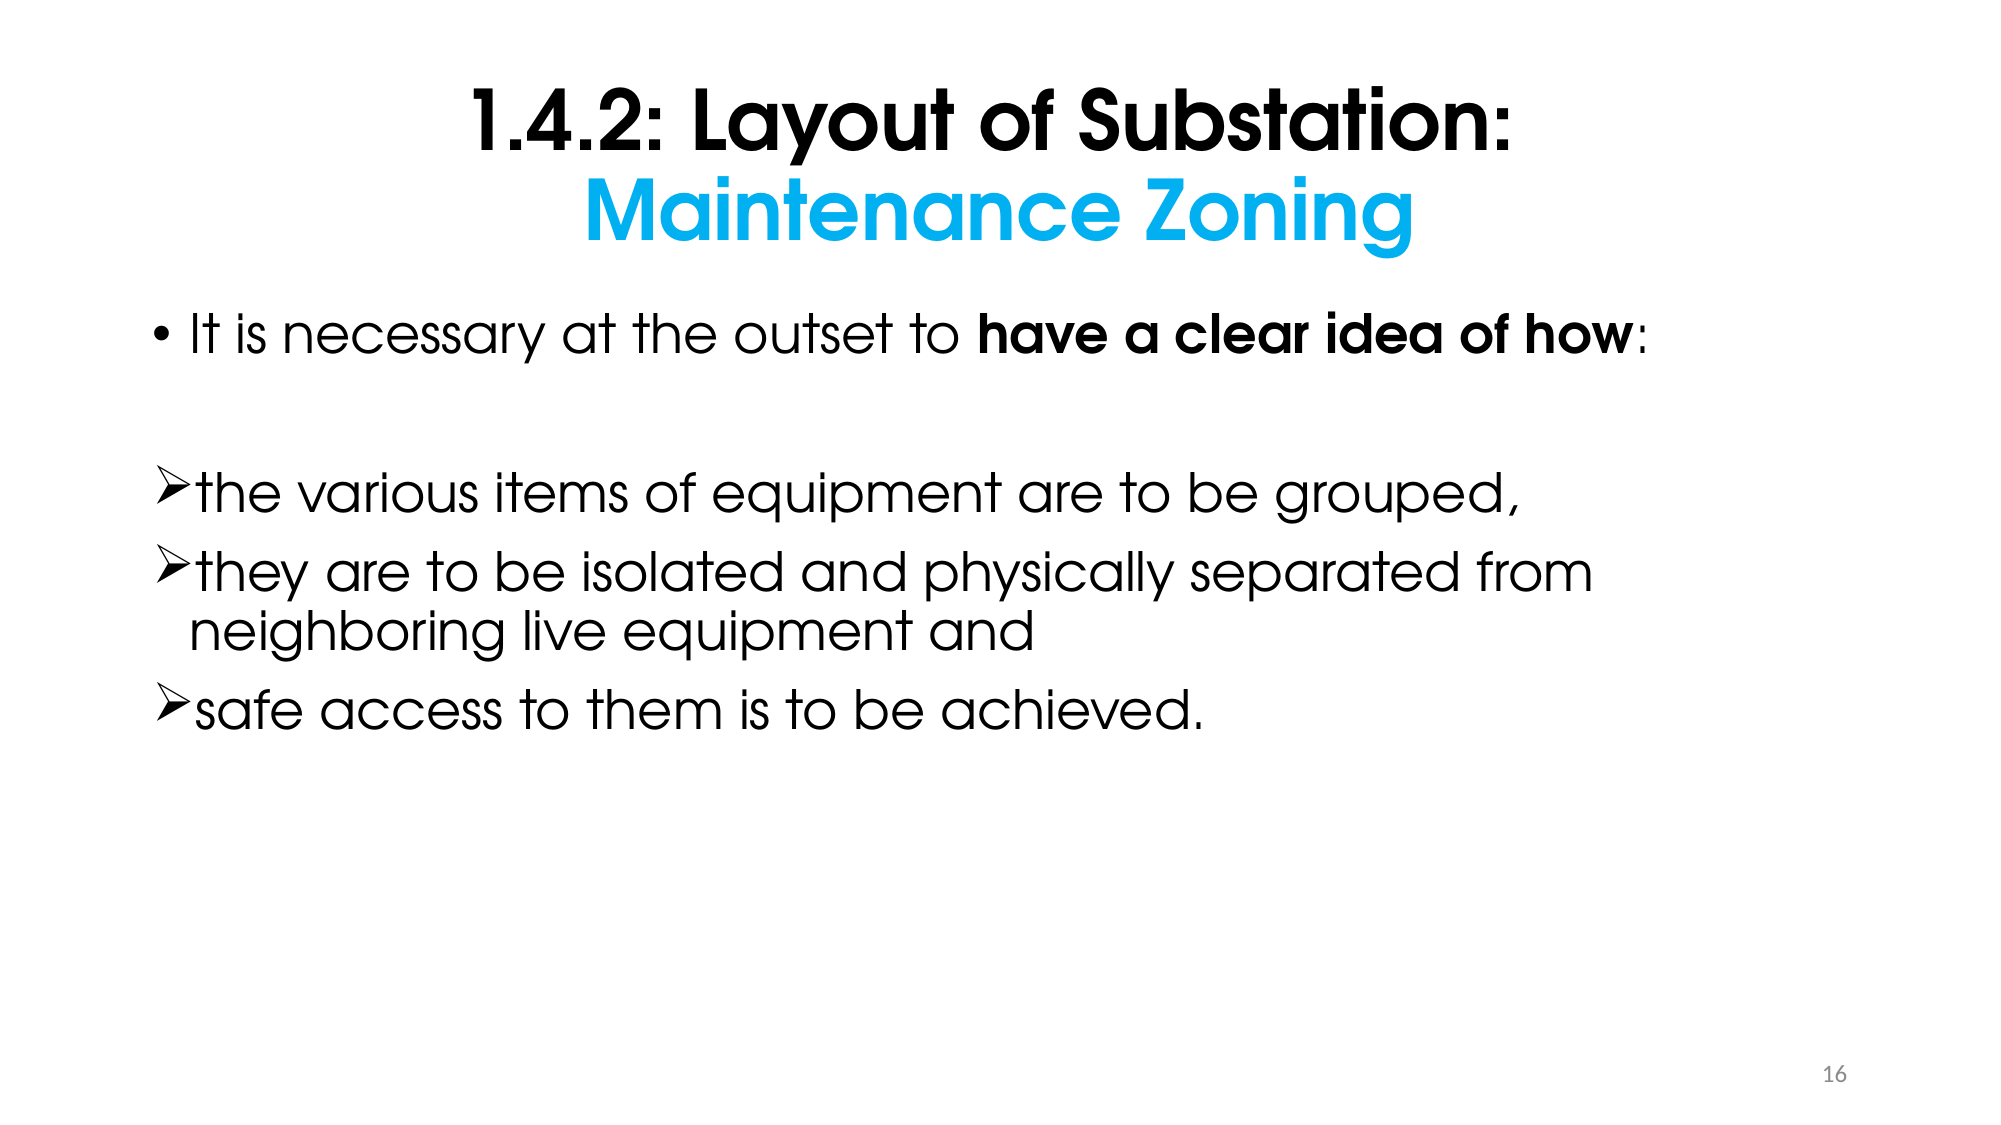

# 1.4.2: Layout of Substation: Maintenance Zoning
It is necessary at the outset to have a clear idea of how:

the various items of equipment are to be grouped,
they are to be isolated and physically separated from neighboring live equipment and
safe access to them is to be achieved.

16